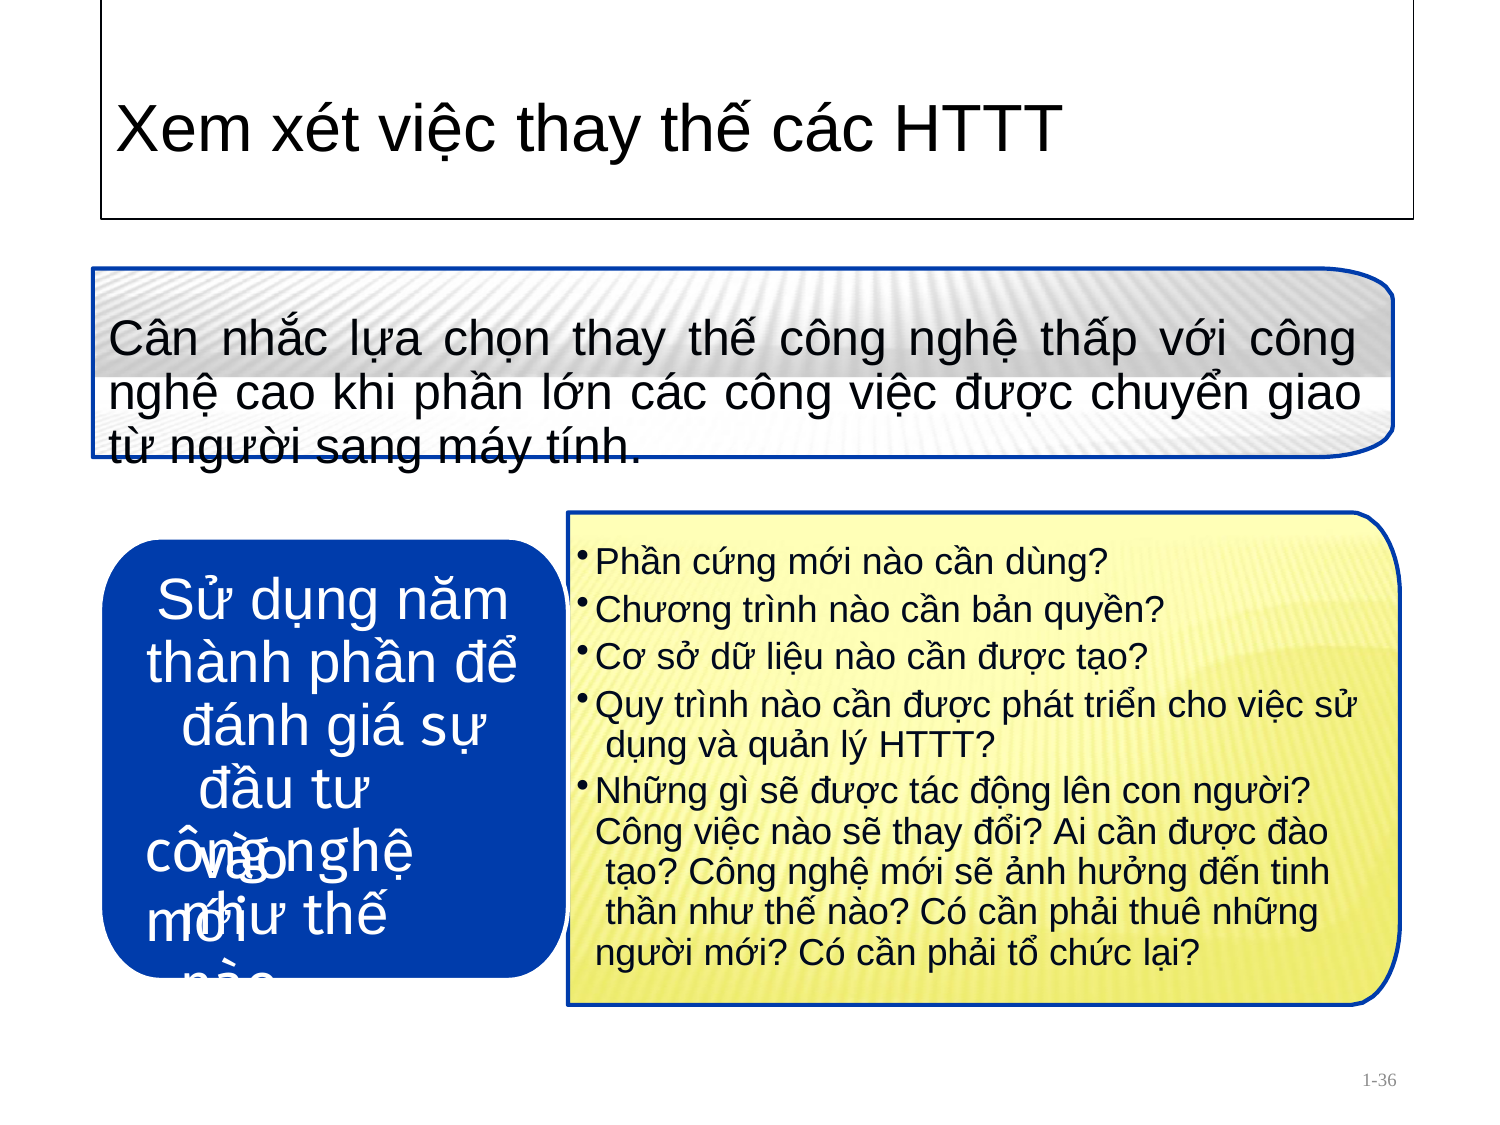

# Xem xét việc thay thế các HTTT

Cân nhắc lựa chọn thay thế công nghệ thấp với công  nghệ cao khi phần lớn các công việc được chuyển giao  từ người sang máy tính.

Phần cứng mới nào cần dùng?
Chương trình nào cần bản quyền?
Cơ sở dữ liệu nào cần được tạo?
Quy trình nào cần được phát triển cho việc sử  dụng và quản lý HTTT?
Những gì sẽ được tác động lên con người?  Công việc nào sẽ thay đổi? Ai cần được đào  tạo? Công nghệ mới sẽ ảnh hưởng đến tinh  thần như thế nào? Có cần phải thuê những  người mới? Có cần phải tổ chức lại?

Sử dụng năm
thành phần để
đánh giá sự
đầu tư vào
công nghệ mới
như thế nào
1-36